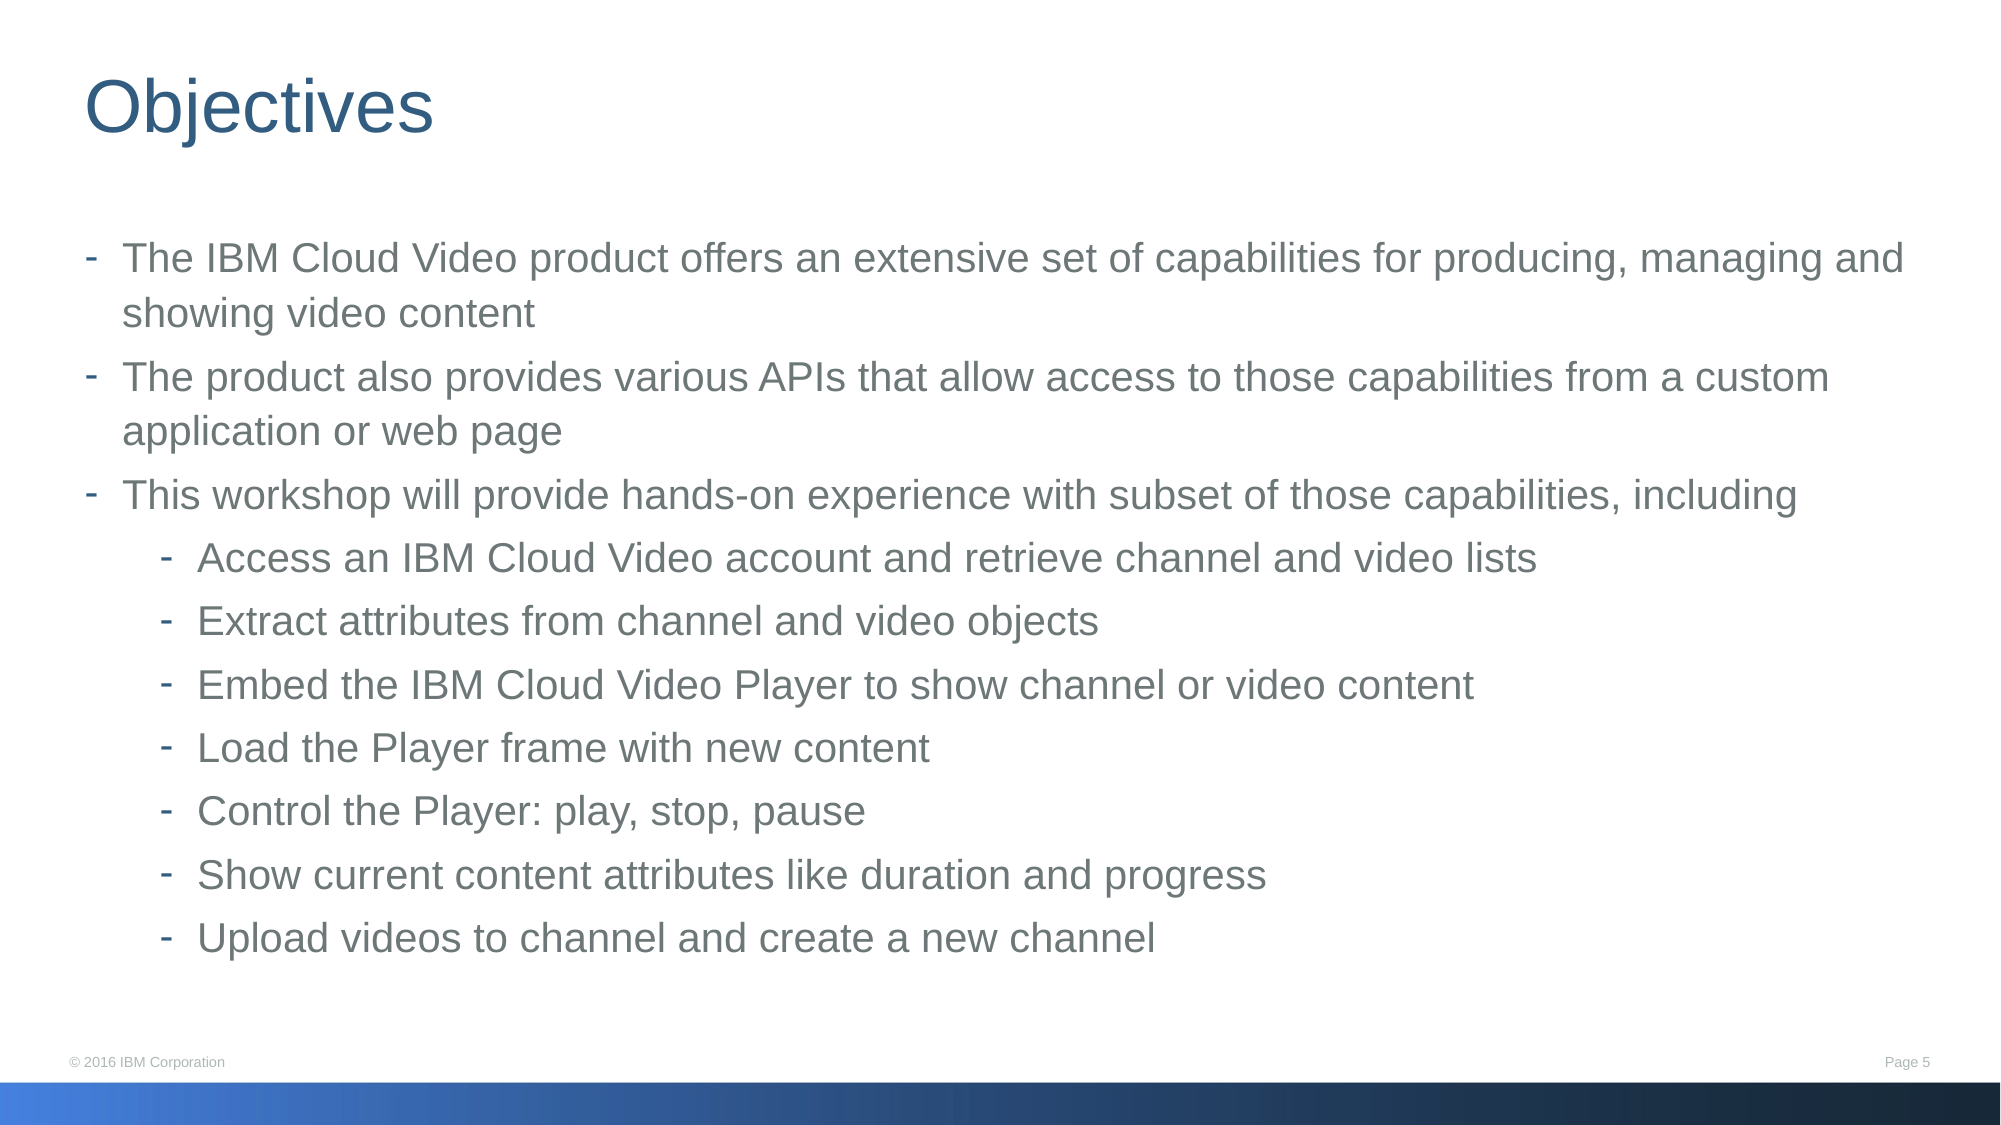

# Objectives
The IBM Cloud Video product offers an extensive set of capabilities for producing, managing and showing video content
The product also provides various APIs that allow access to those capabilities from a custom application or web page
This workshop will provide hands-on experience with subset of those capabilities, including
Access an IBM Cloud Video account and retrieve channel and video lists
Extract attributes from channel and video objects
Embed the IBM Cloud Video Player to show channel or video content
Load the Player frame with new content
Control the Player: play, stop, pause
Show current content attributes like duration and progress
Upload videos to channel and create a new channel